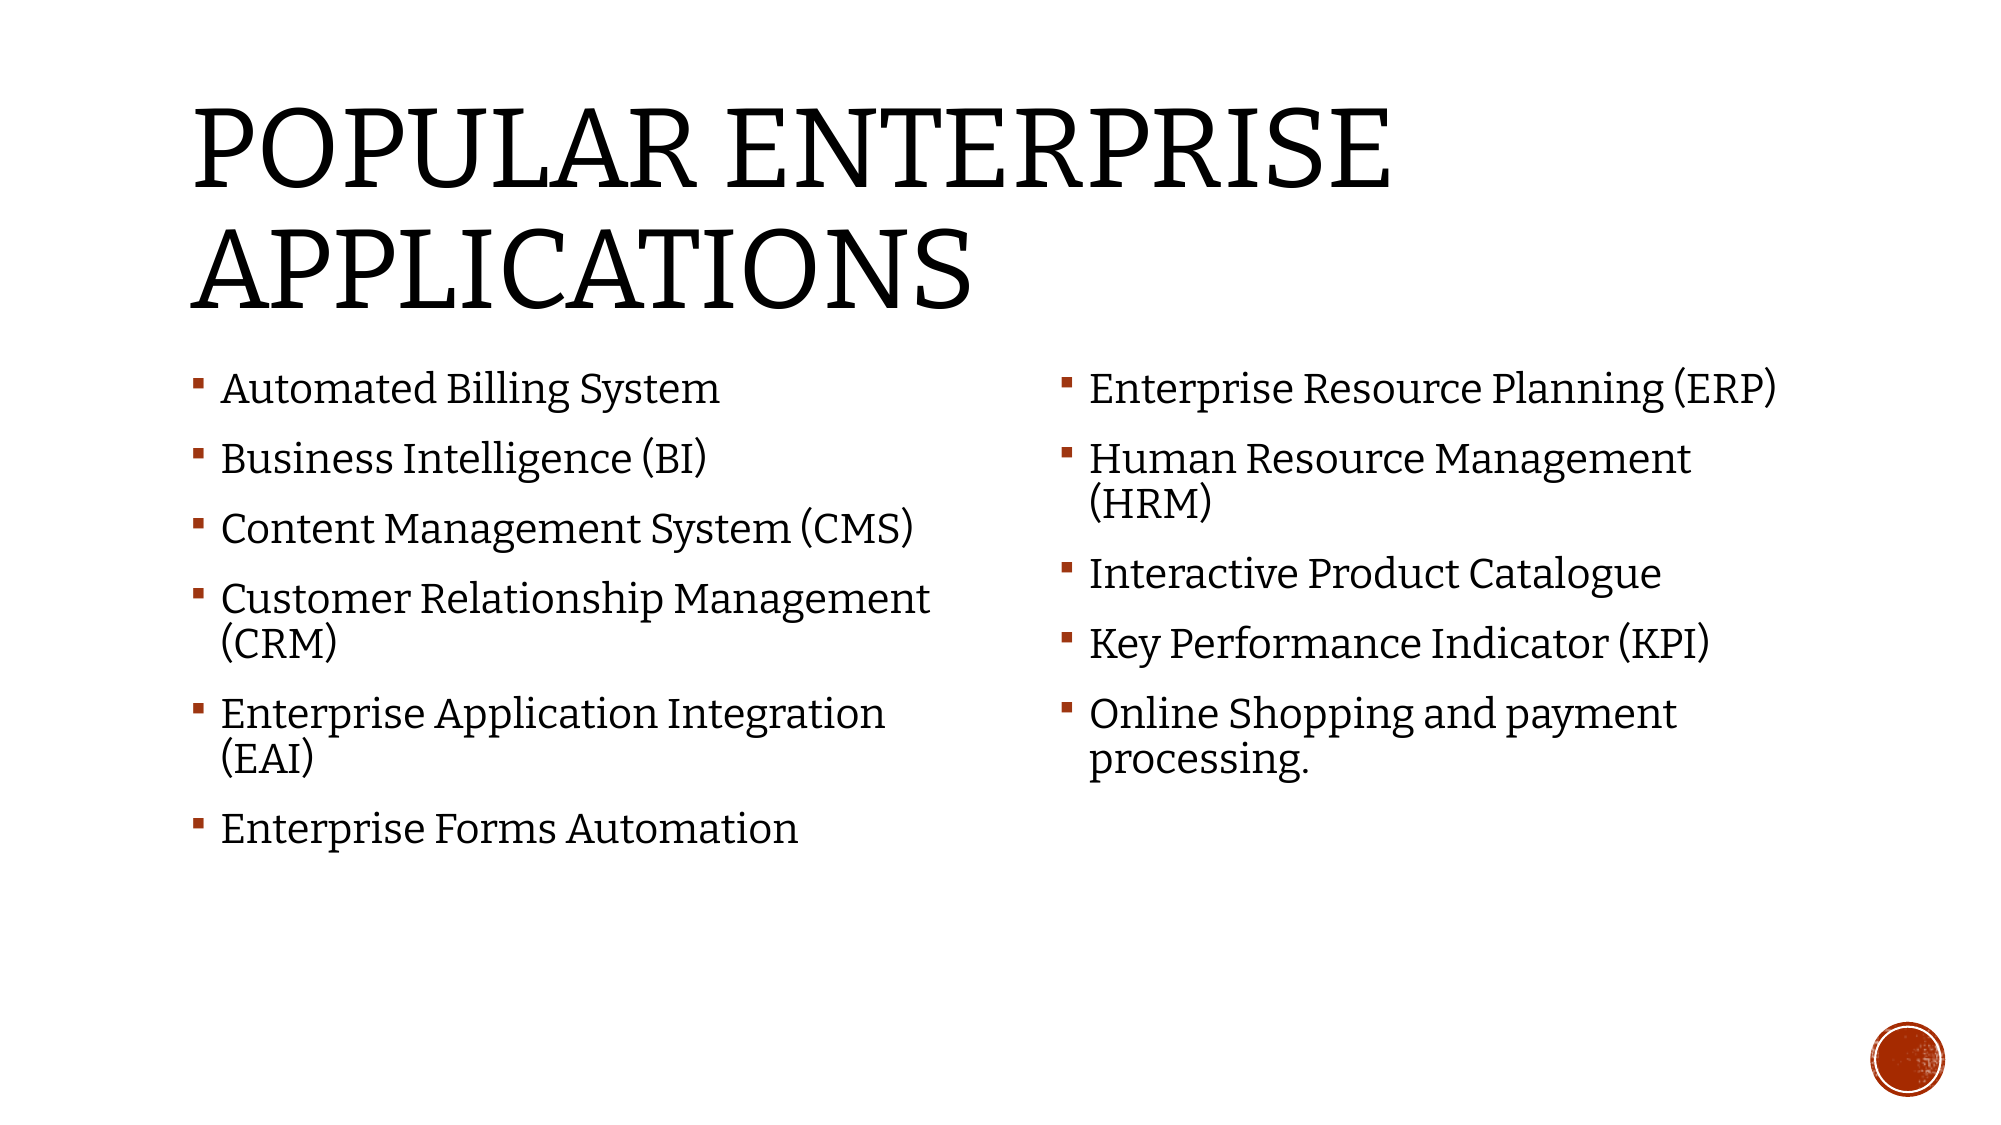

# Popular Enterprise Applications
Automated Billing System
Business Intelligence (BI)
Content Management System (CMS)
Customer Relationship Management (CRM)
Enterprise Application Integration (EAI)
Enterprise Forms Automation
Enterprise Resource Planning (ERP)
Human Resource Management (HRM)
Interactive Product Catalogue
Key Performance Indicator (KPI)
Online Shopping and payment processing.